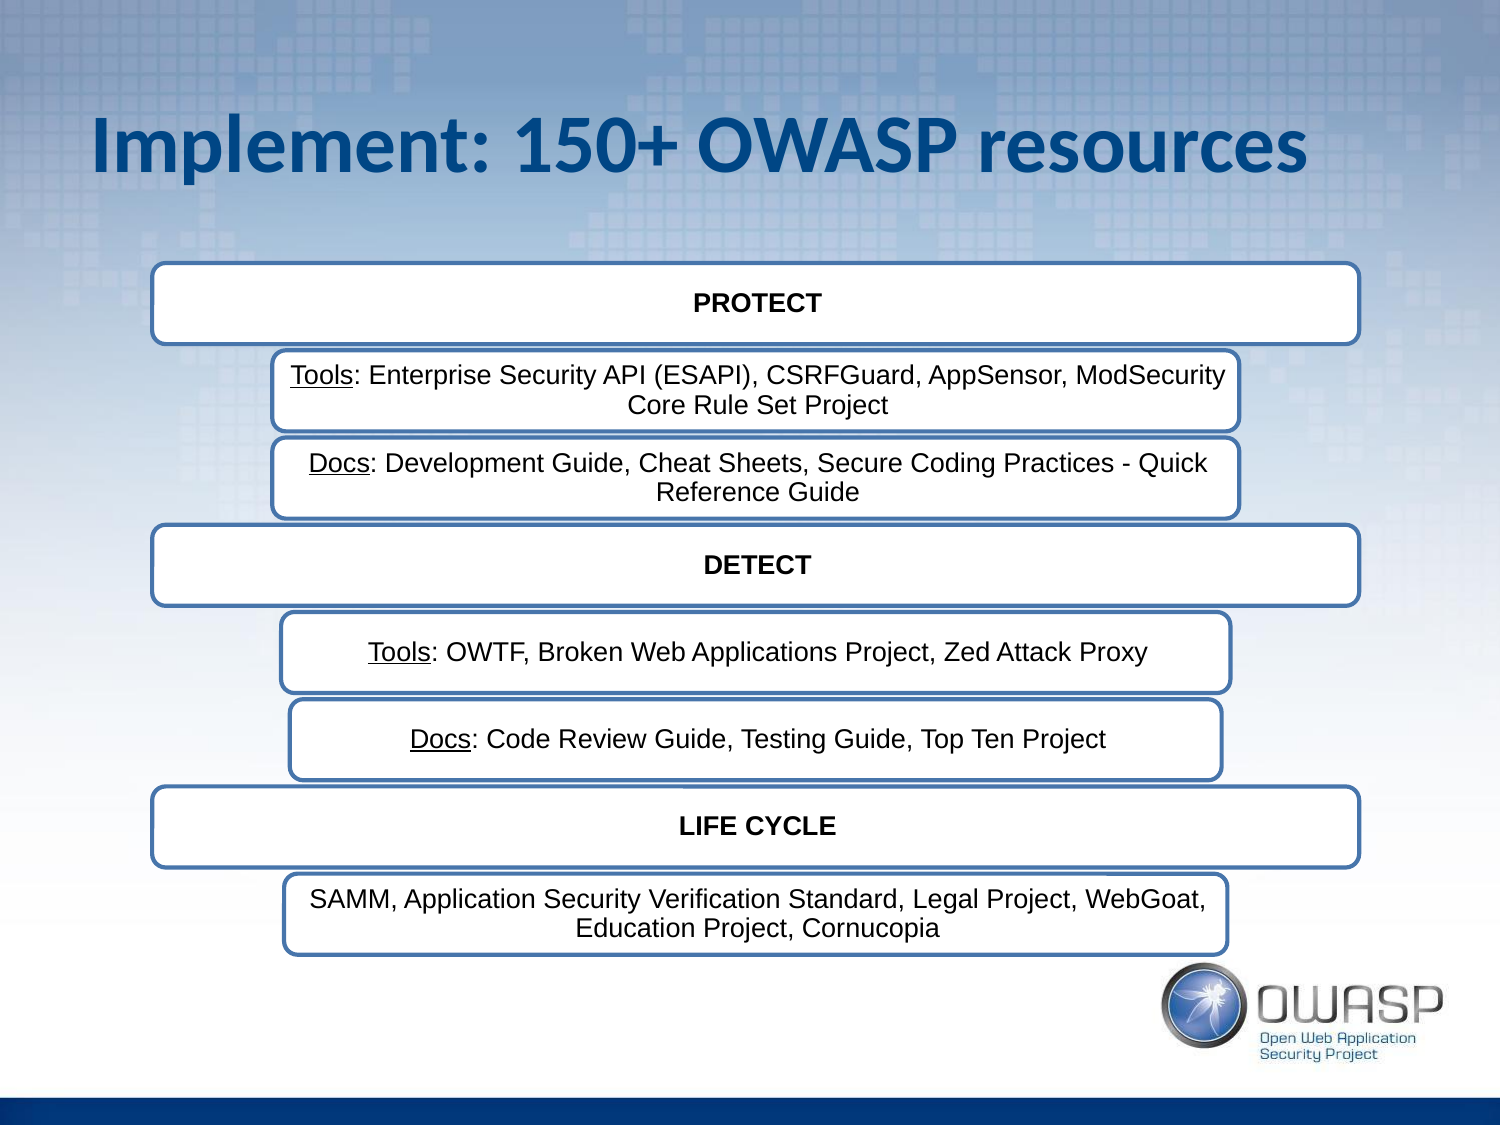

# Implement: 150+ OWASP resources
PROTECT
Tools: Enterprise Security API (ESAPI), CSRFGuard, AppSensor, ModSecurity Core Rule Set Project
Docs: Development Guide, Cheat Sheets, Secure Coding Practices - Quick Reference Guide
DETECT
Tools: OWTF, Broken Web Applications Project, Zed Attack Proxy
Docs: Code Review Guide, Testing Guide, Top Ten Project
LIFE CYCLE
SAMM, Application Security Verification Standard, Legal Project, WebGoat, Education Project, Cornucopia